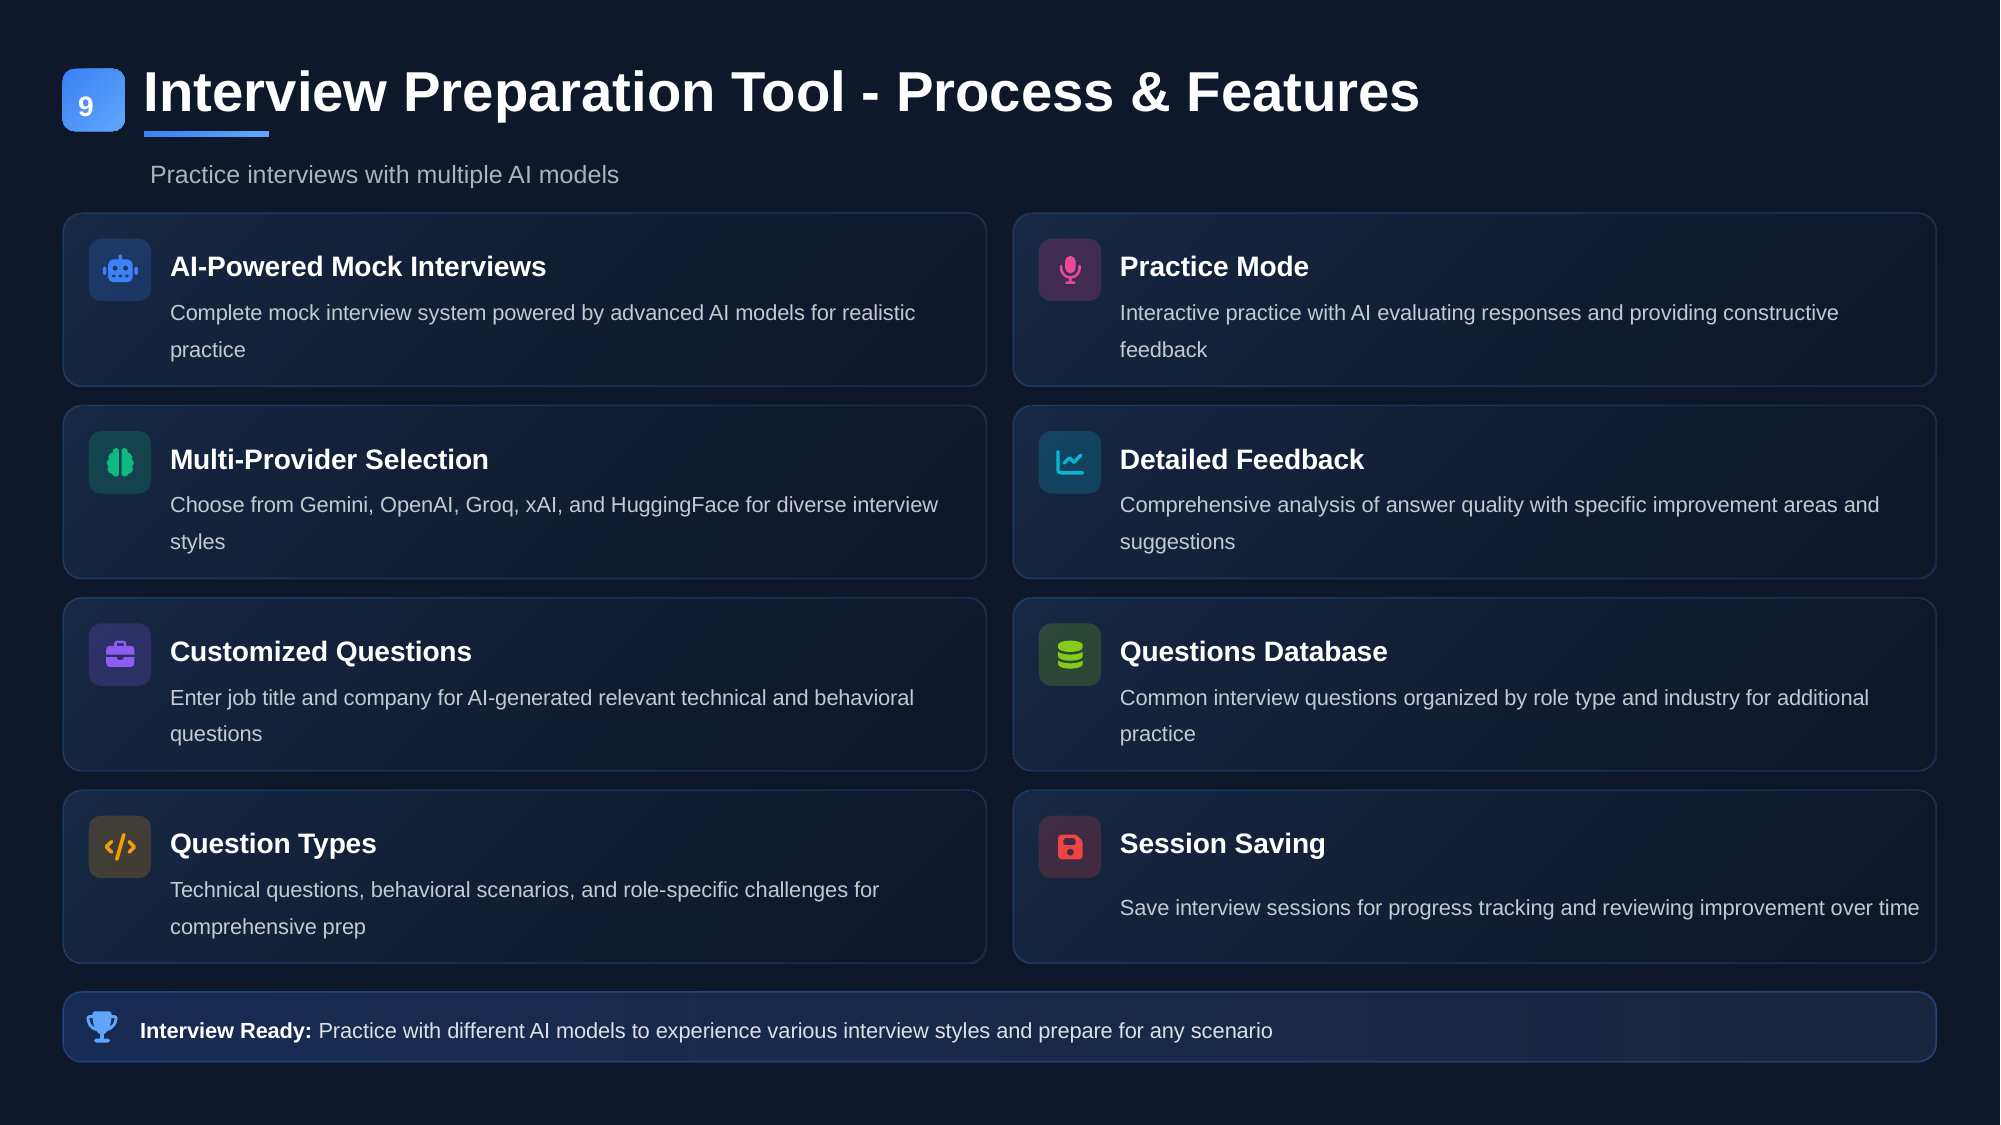

Interview Preparation Tool - Process & Features

9

Practice interviews with multiple AI models

AI-Powered Mock Interviews

Practice Mode

Complete mock interview system powered by advanced AI models for realistic practice
Interactive practice with AI evaluating responses and providing constructive feedback

Multi-Provider Selection

Detailed Feedback

Choose from Gemini, OpenAI, Groq, xAI, and HuggingFace for diverse interview styles
Comprehensive analysis of answer quality with specific improvement areas and suggestions

Customized Questions

Questions Database

Enter job title and company for AI-generated relevant technical and behavioral questions
Common interview questions organized by role type and industry for additional practice

Question Types

Session Saving

Technical questions, behavioral scenarios, and role-specific challenges for comprehensive prep
Save interview sessions for progress tracking and reviewing improvement over time

Interview Ready: Practice with different AI models to experience various interview styles and prepare for any scenario